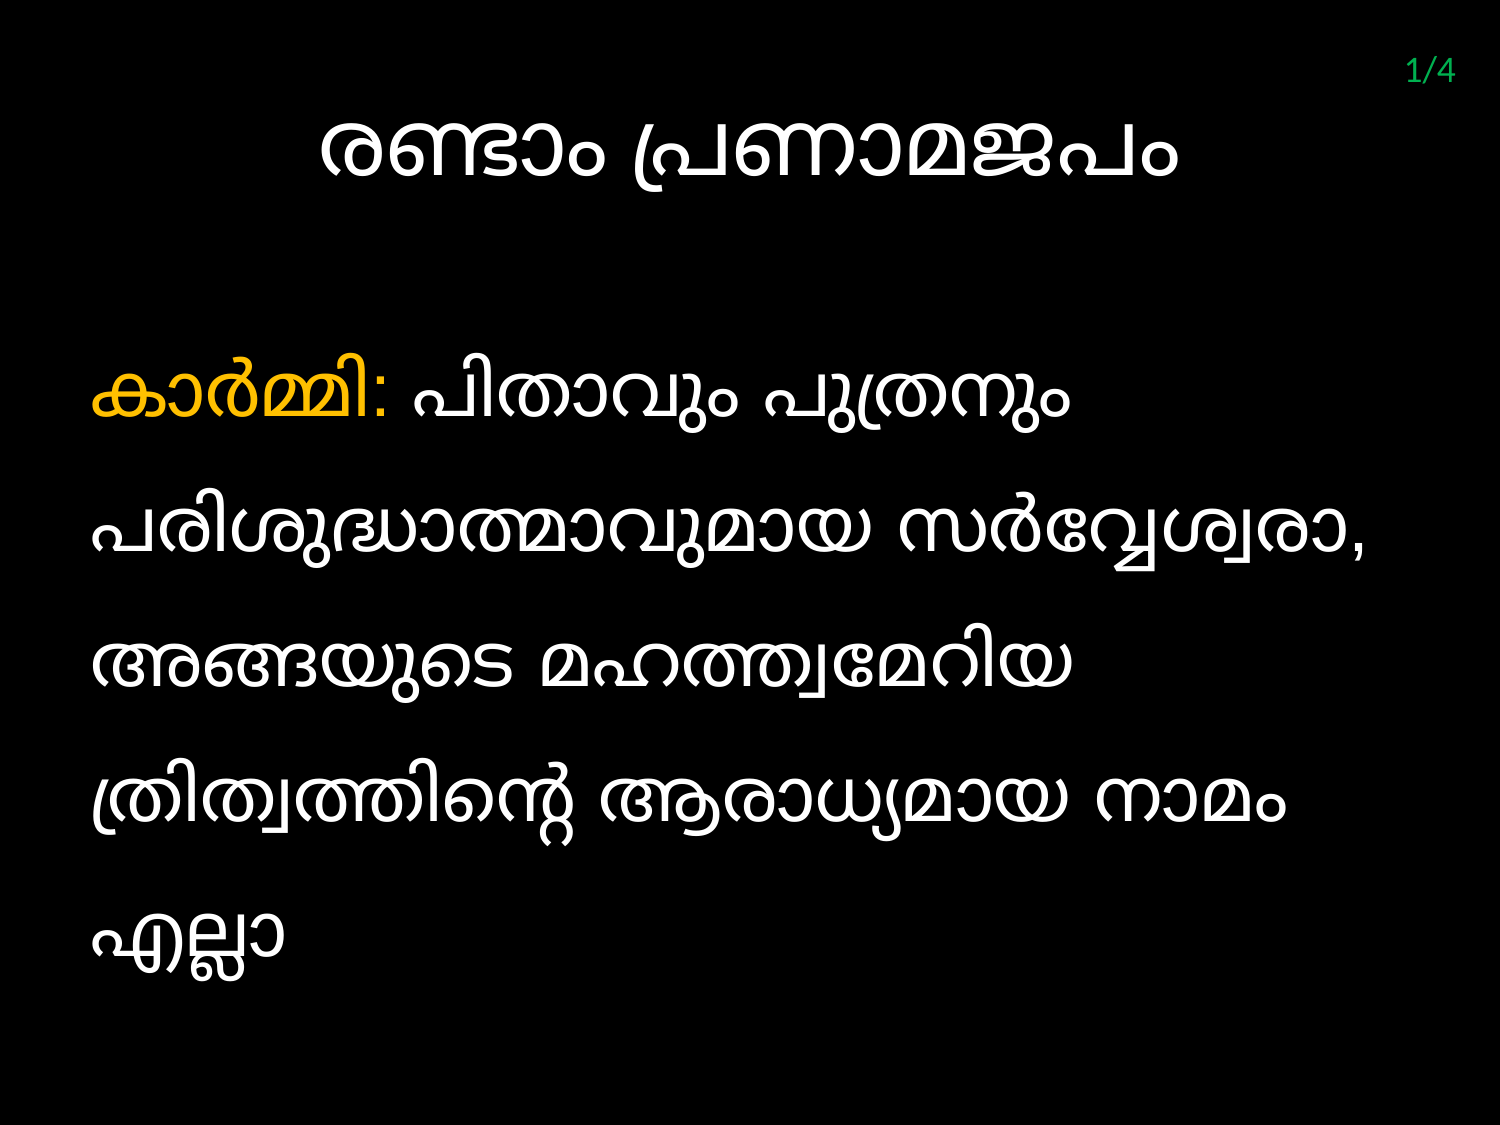

1/4
# രണ്ടാം പ്രണാമജപം
കാര്‍മ്മി: പിതാവും പുത്രനും പരിശുദ്ധാത്മാവുമായ സര്‍വ്വേശ്വരാ, അങ്ങയുടെ മഹത്ത്വമേറിയ ത്രിത്വത്തിന്‍റെ ആരാധ്യമായ നാമം എല്ലാ